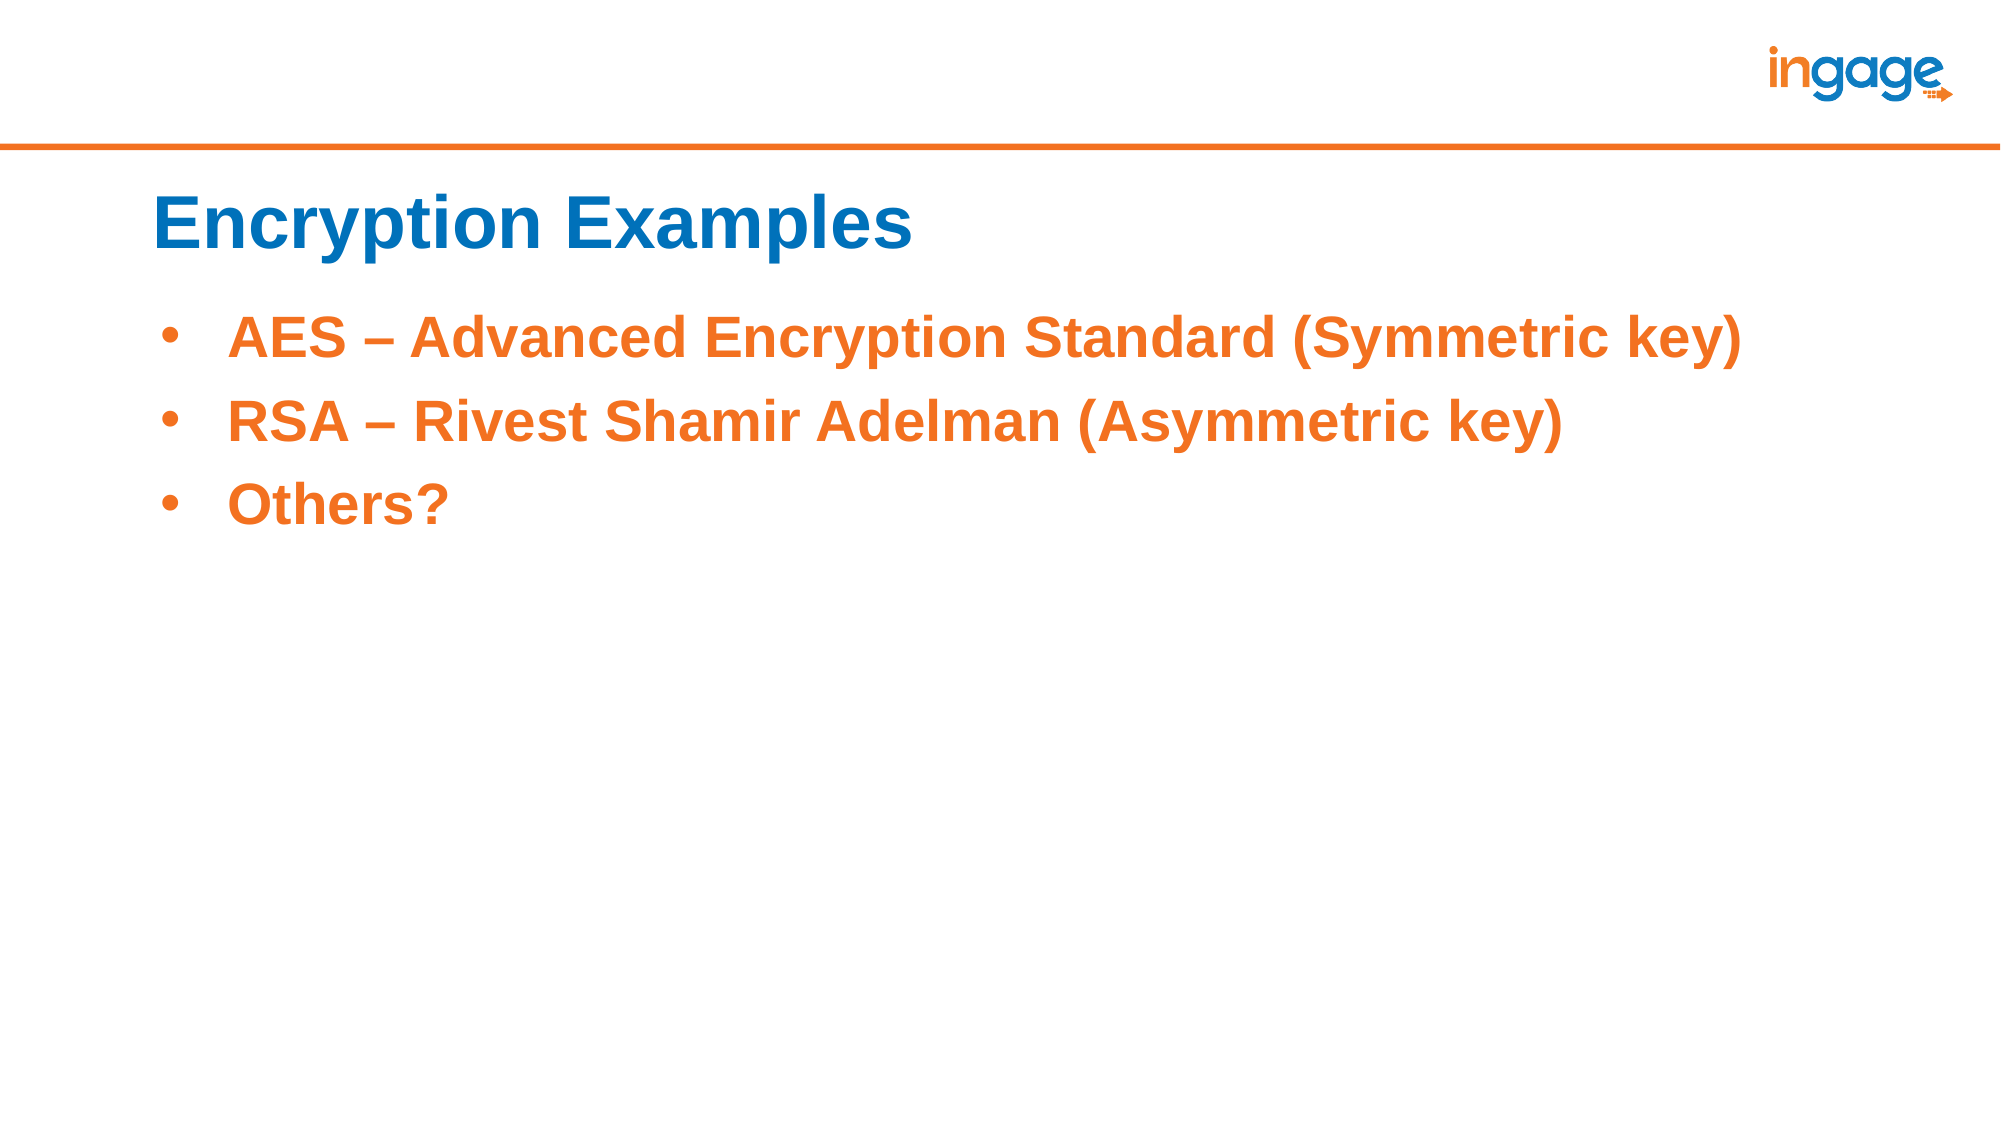

# Encryption Examples
AES – Advanced Encryption Standard (Symmetric key)
RSA – Rivest Shamir Adelman (Asymmetric key)
Others?